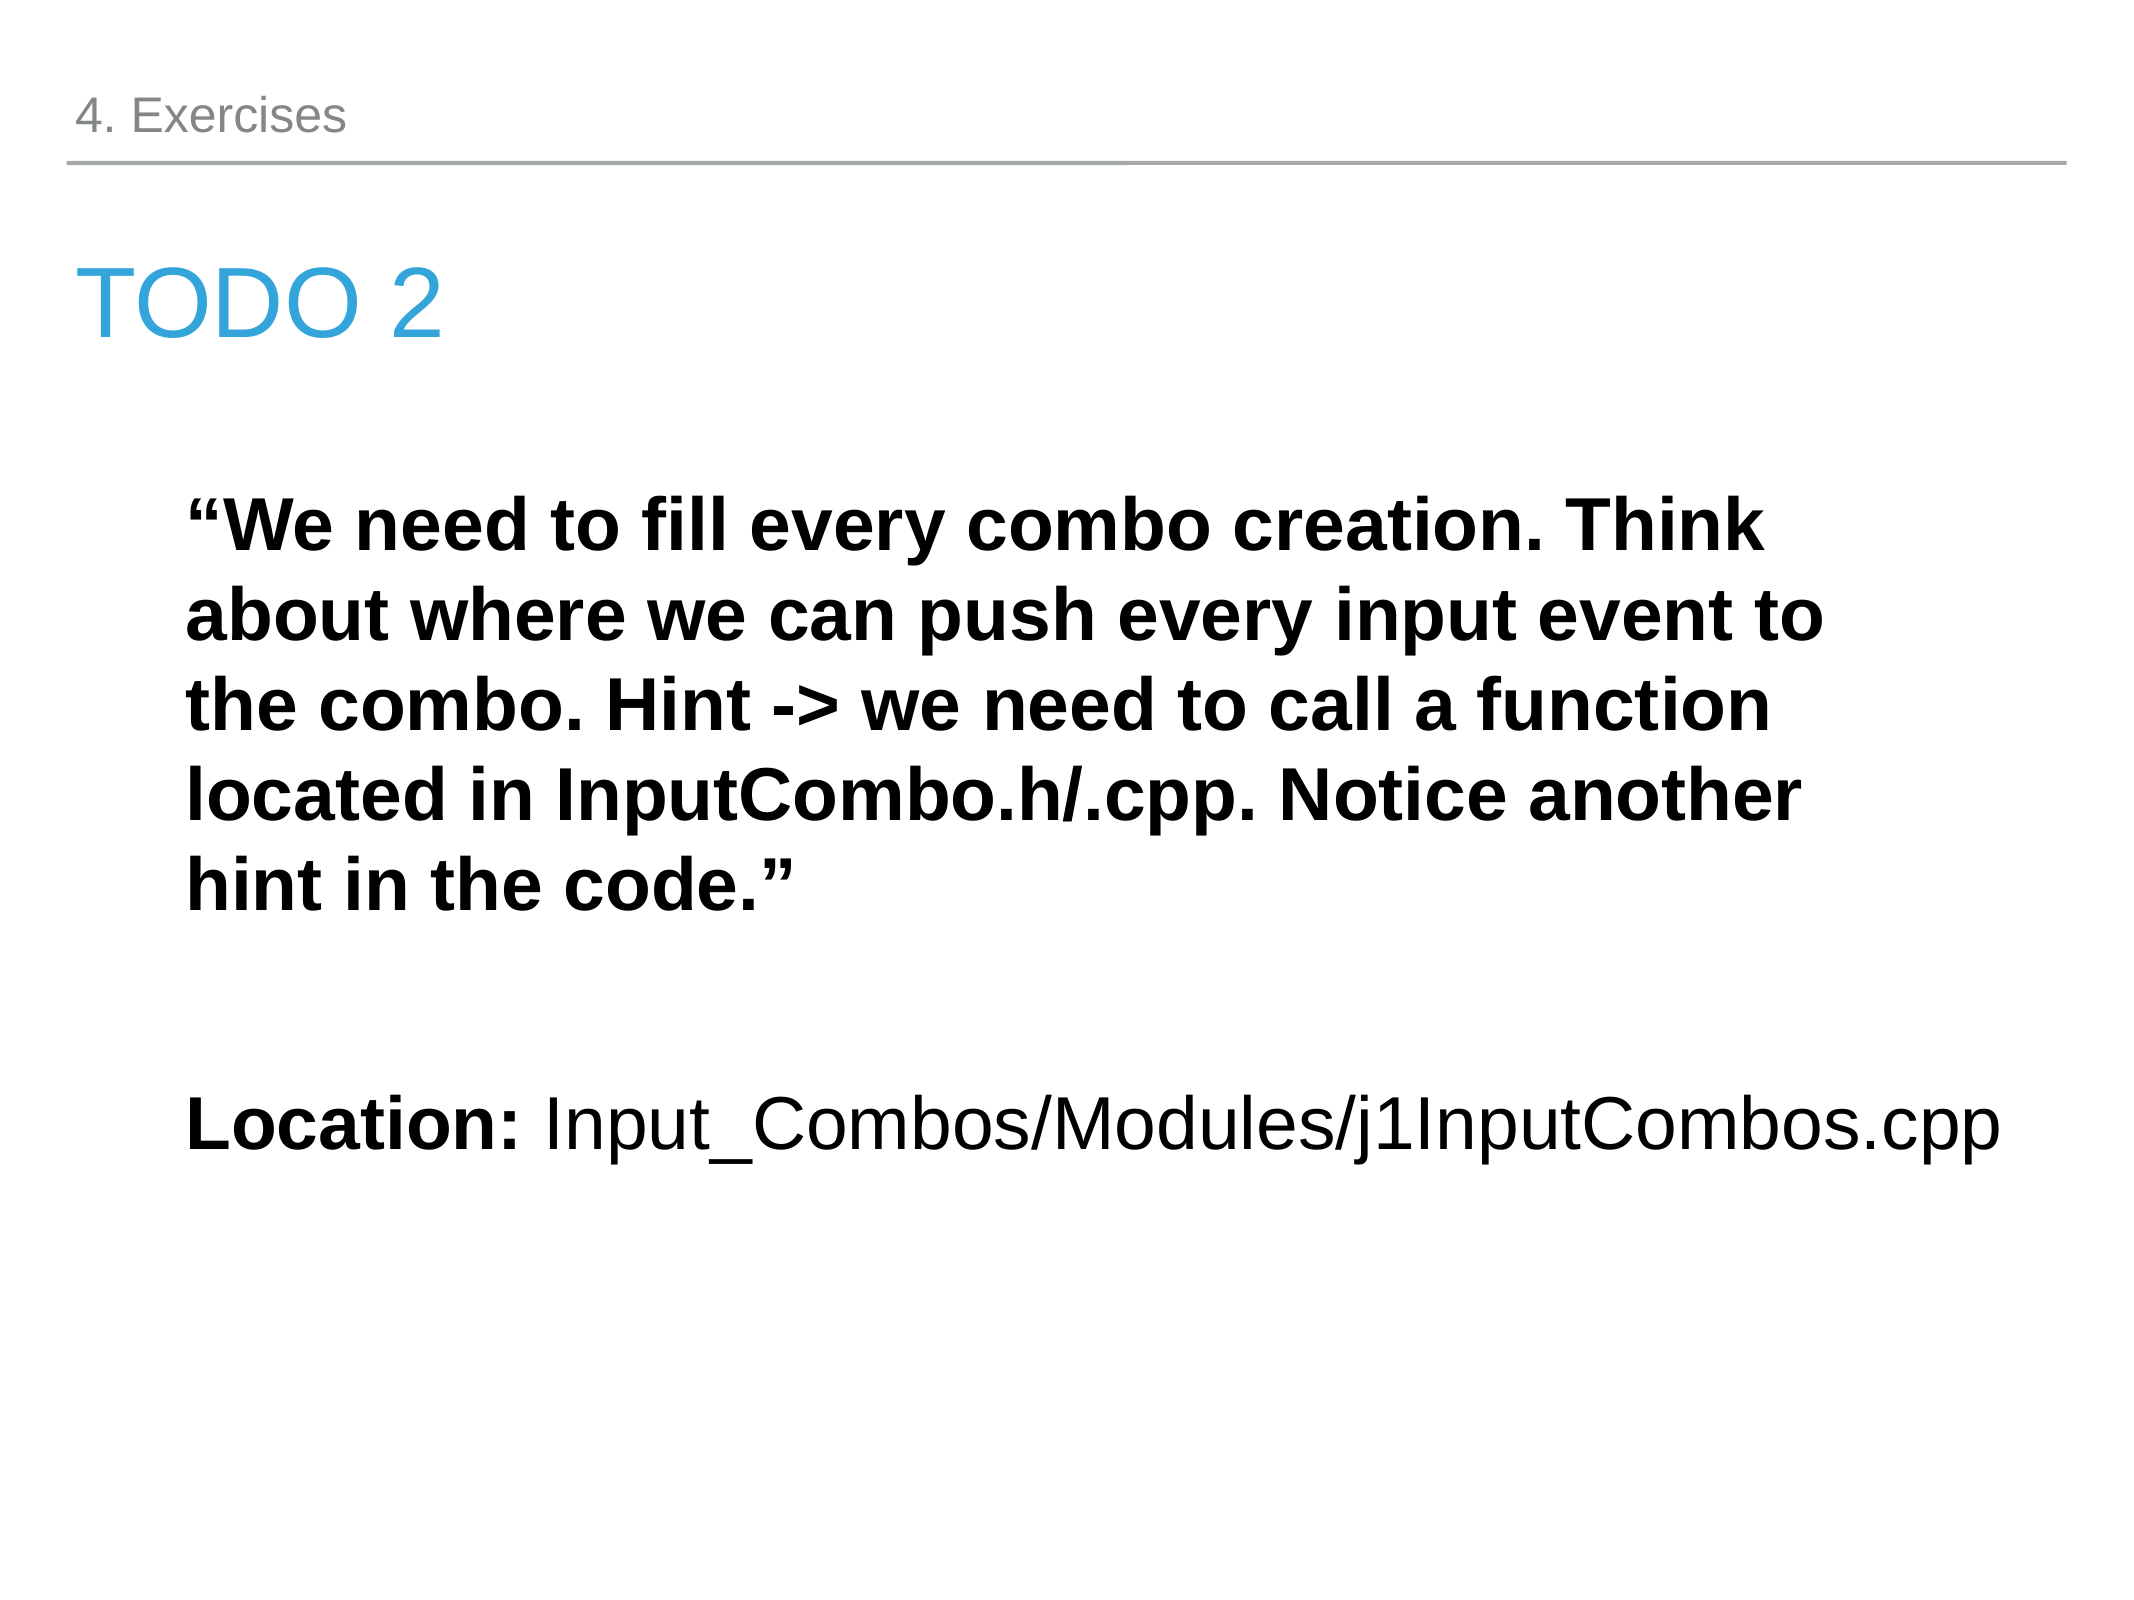

4. Exercises
# TODO 2
“We need to fill every combo creation. Think about where we can push every input event to the combo. Hint -> we need to call a function located in InputCombo.h/.cpp. Notice another hint in the code.”
Location: Input_Combos/Modules/j1InputCombos.cpp